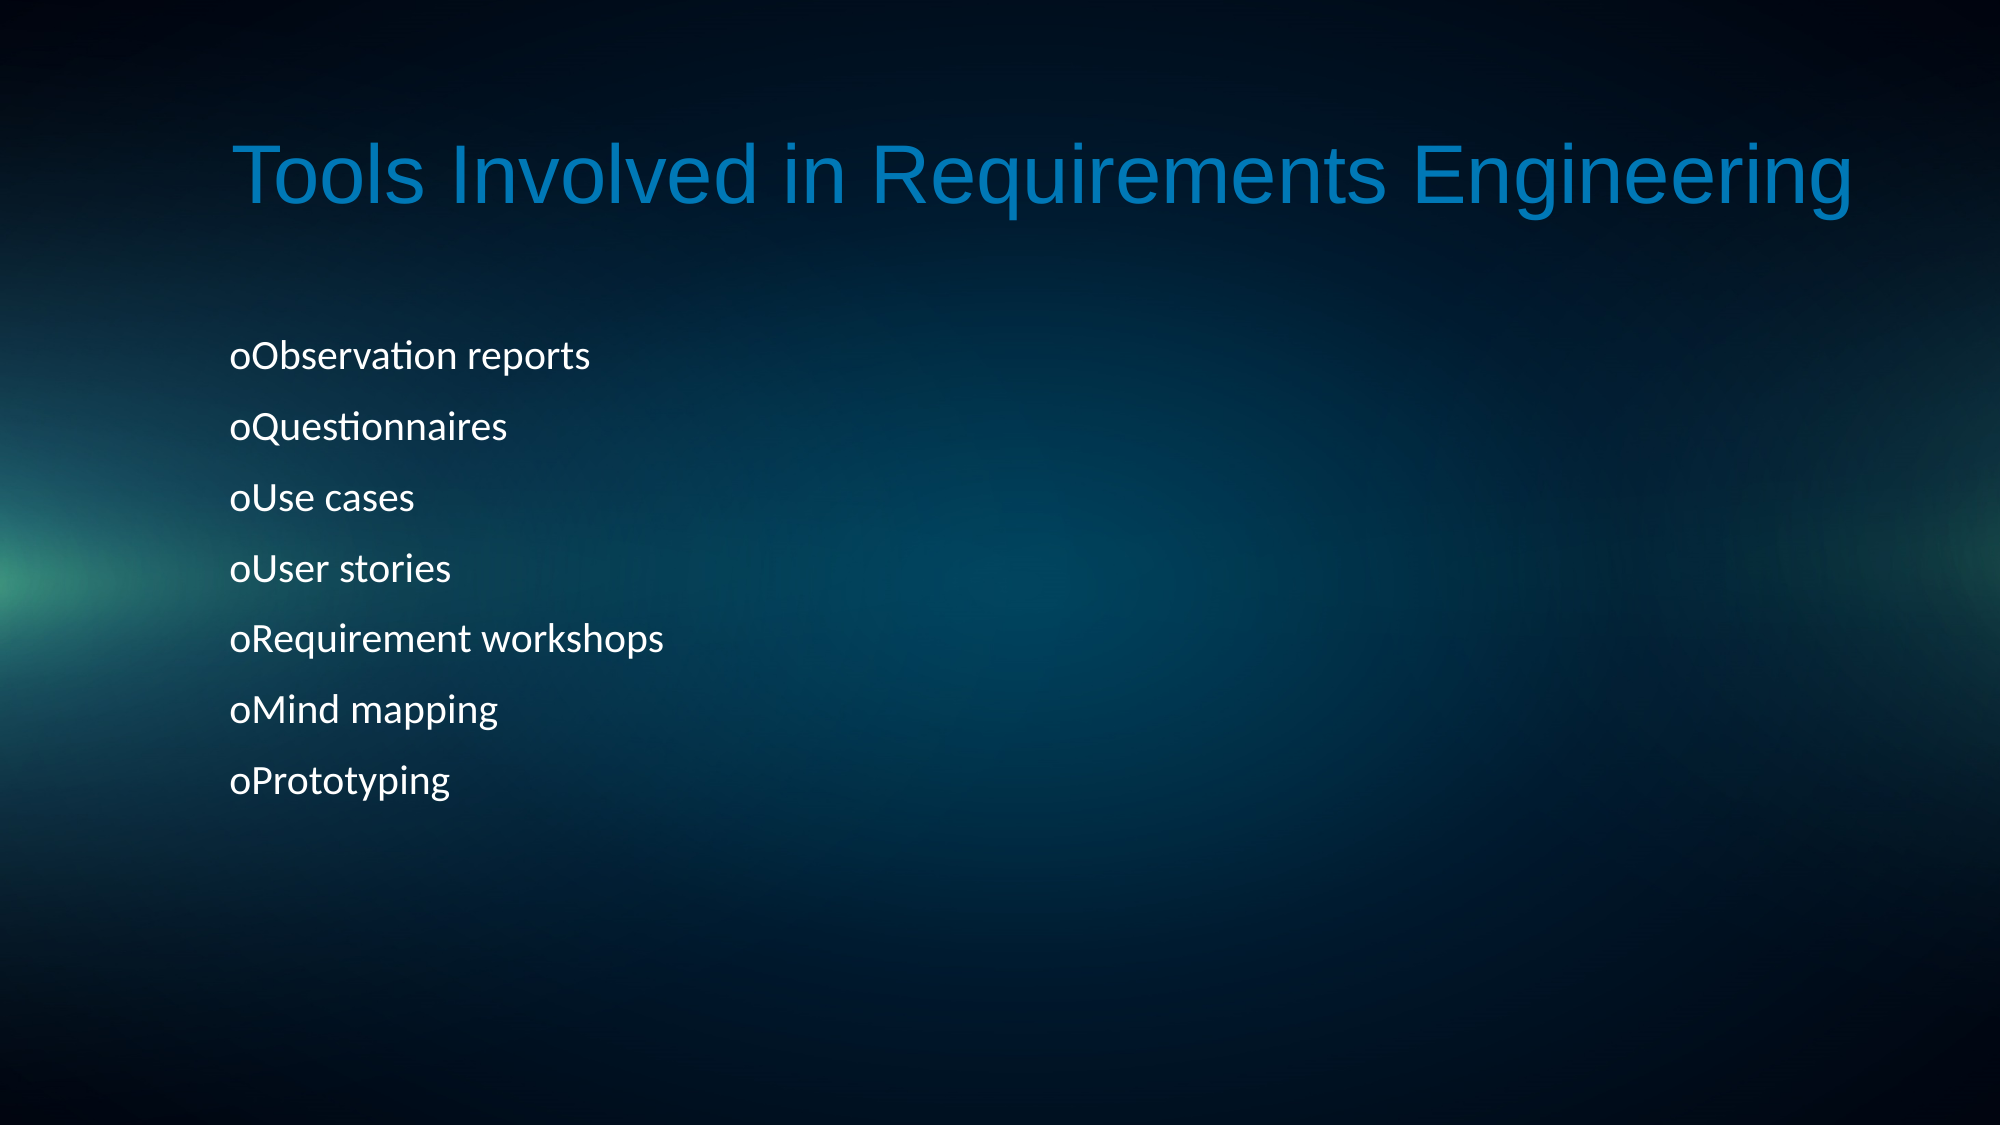

Tools Involved in Requirements Engineering
oObservation reports
oQuestionnaires
oUse cases
oUser stories
oRequirement workshops
oMind mapping
oPrototyping